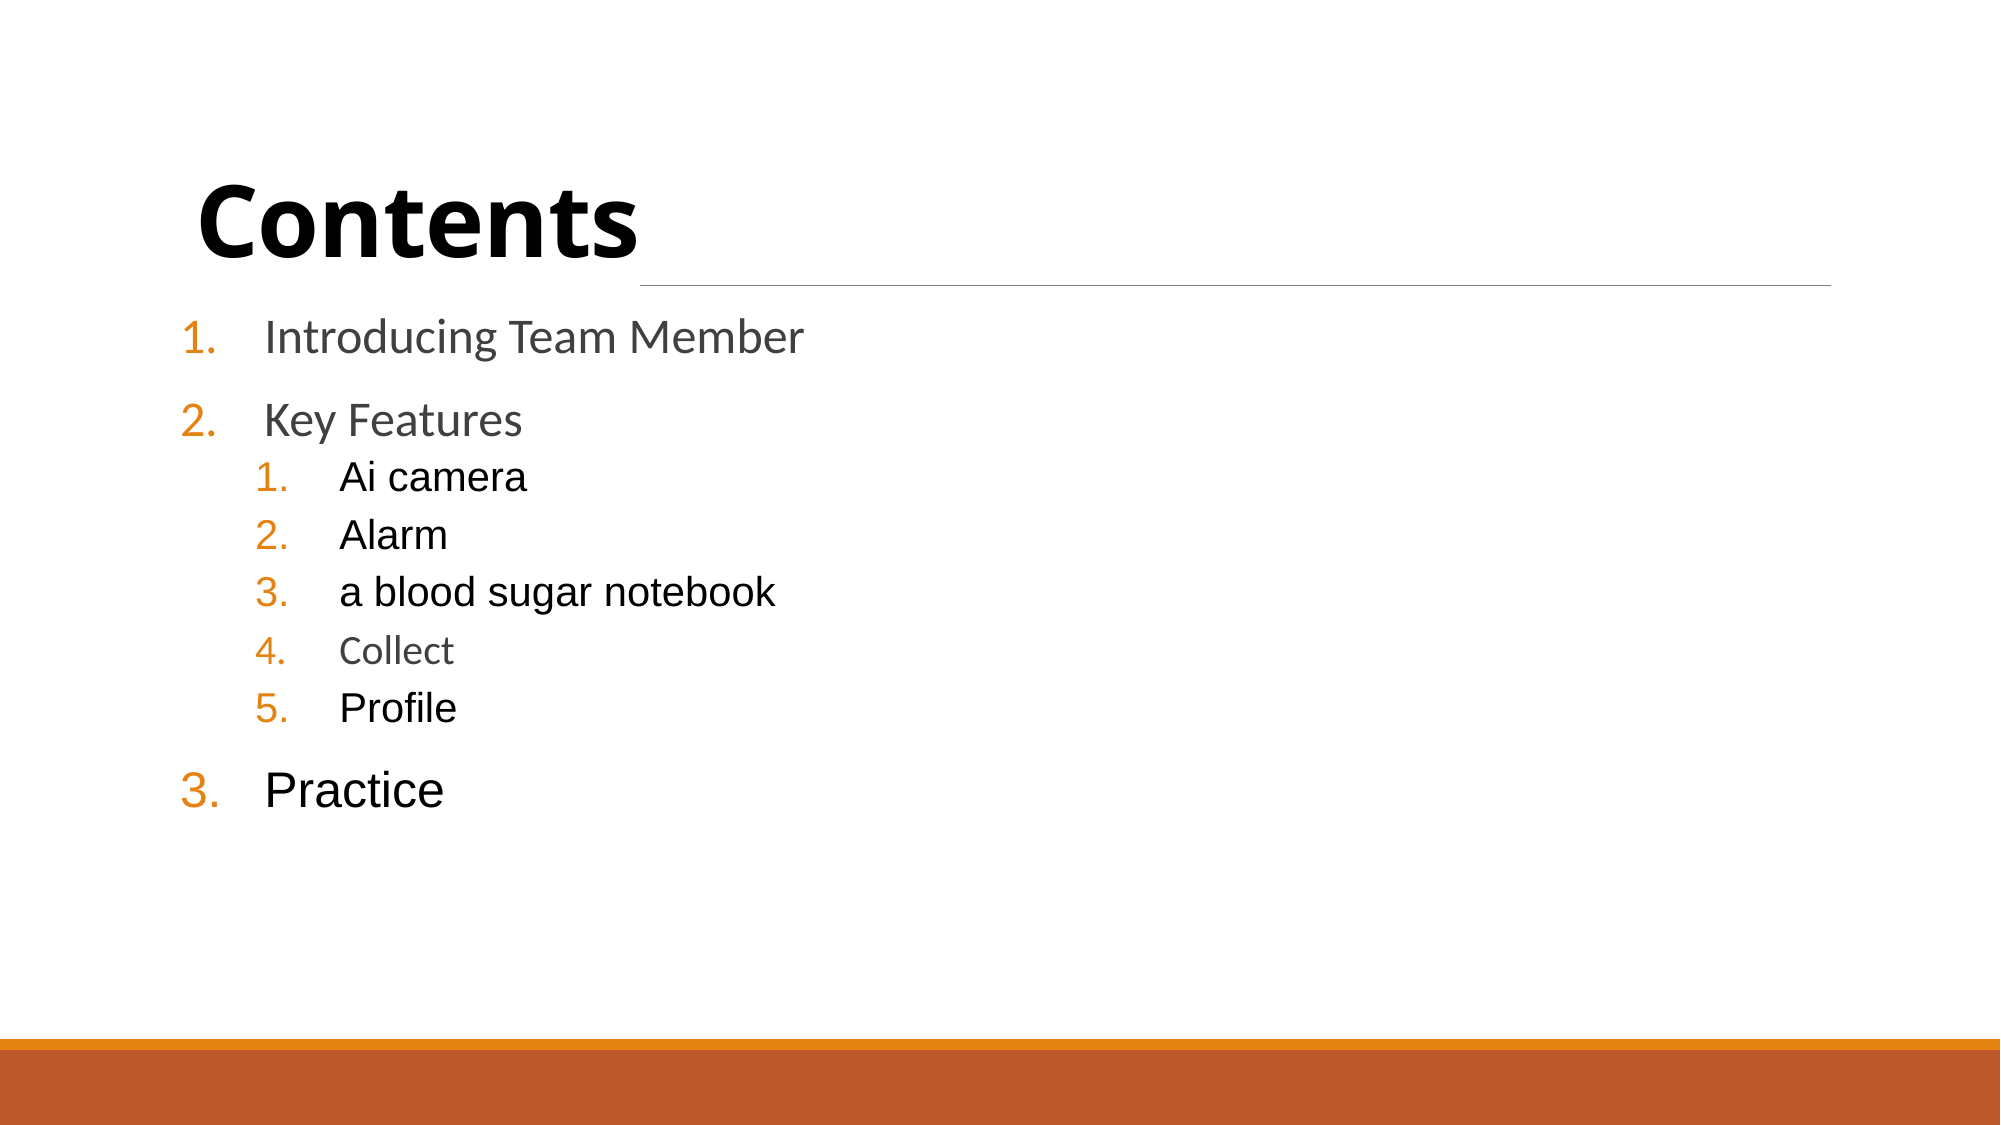

# Contents
Introducing Team Member
Key Features
Ai camera
Alarm
a blood sugar notebook
Collect
Profile
Practice